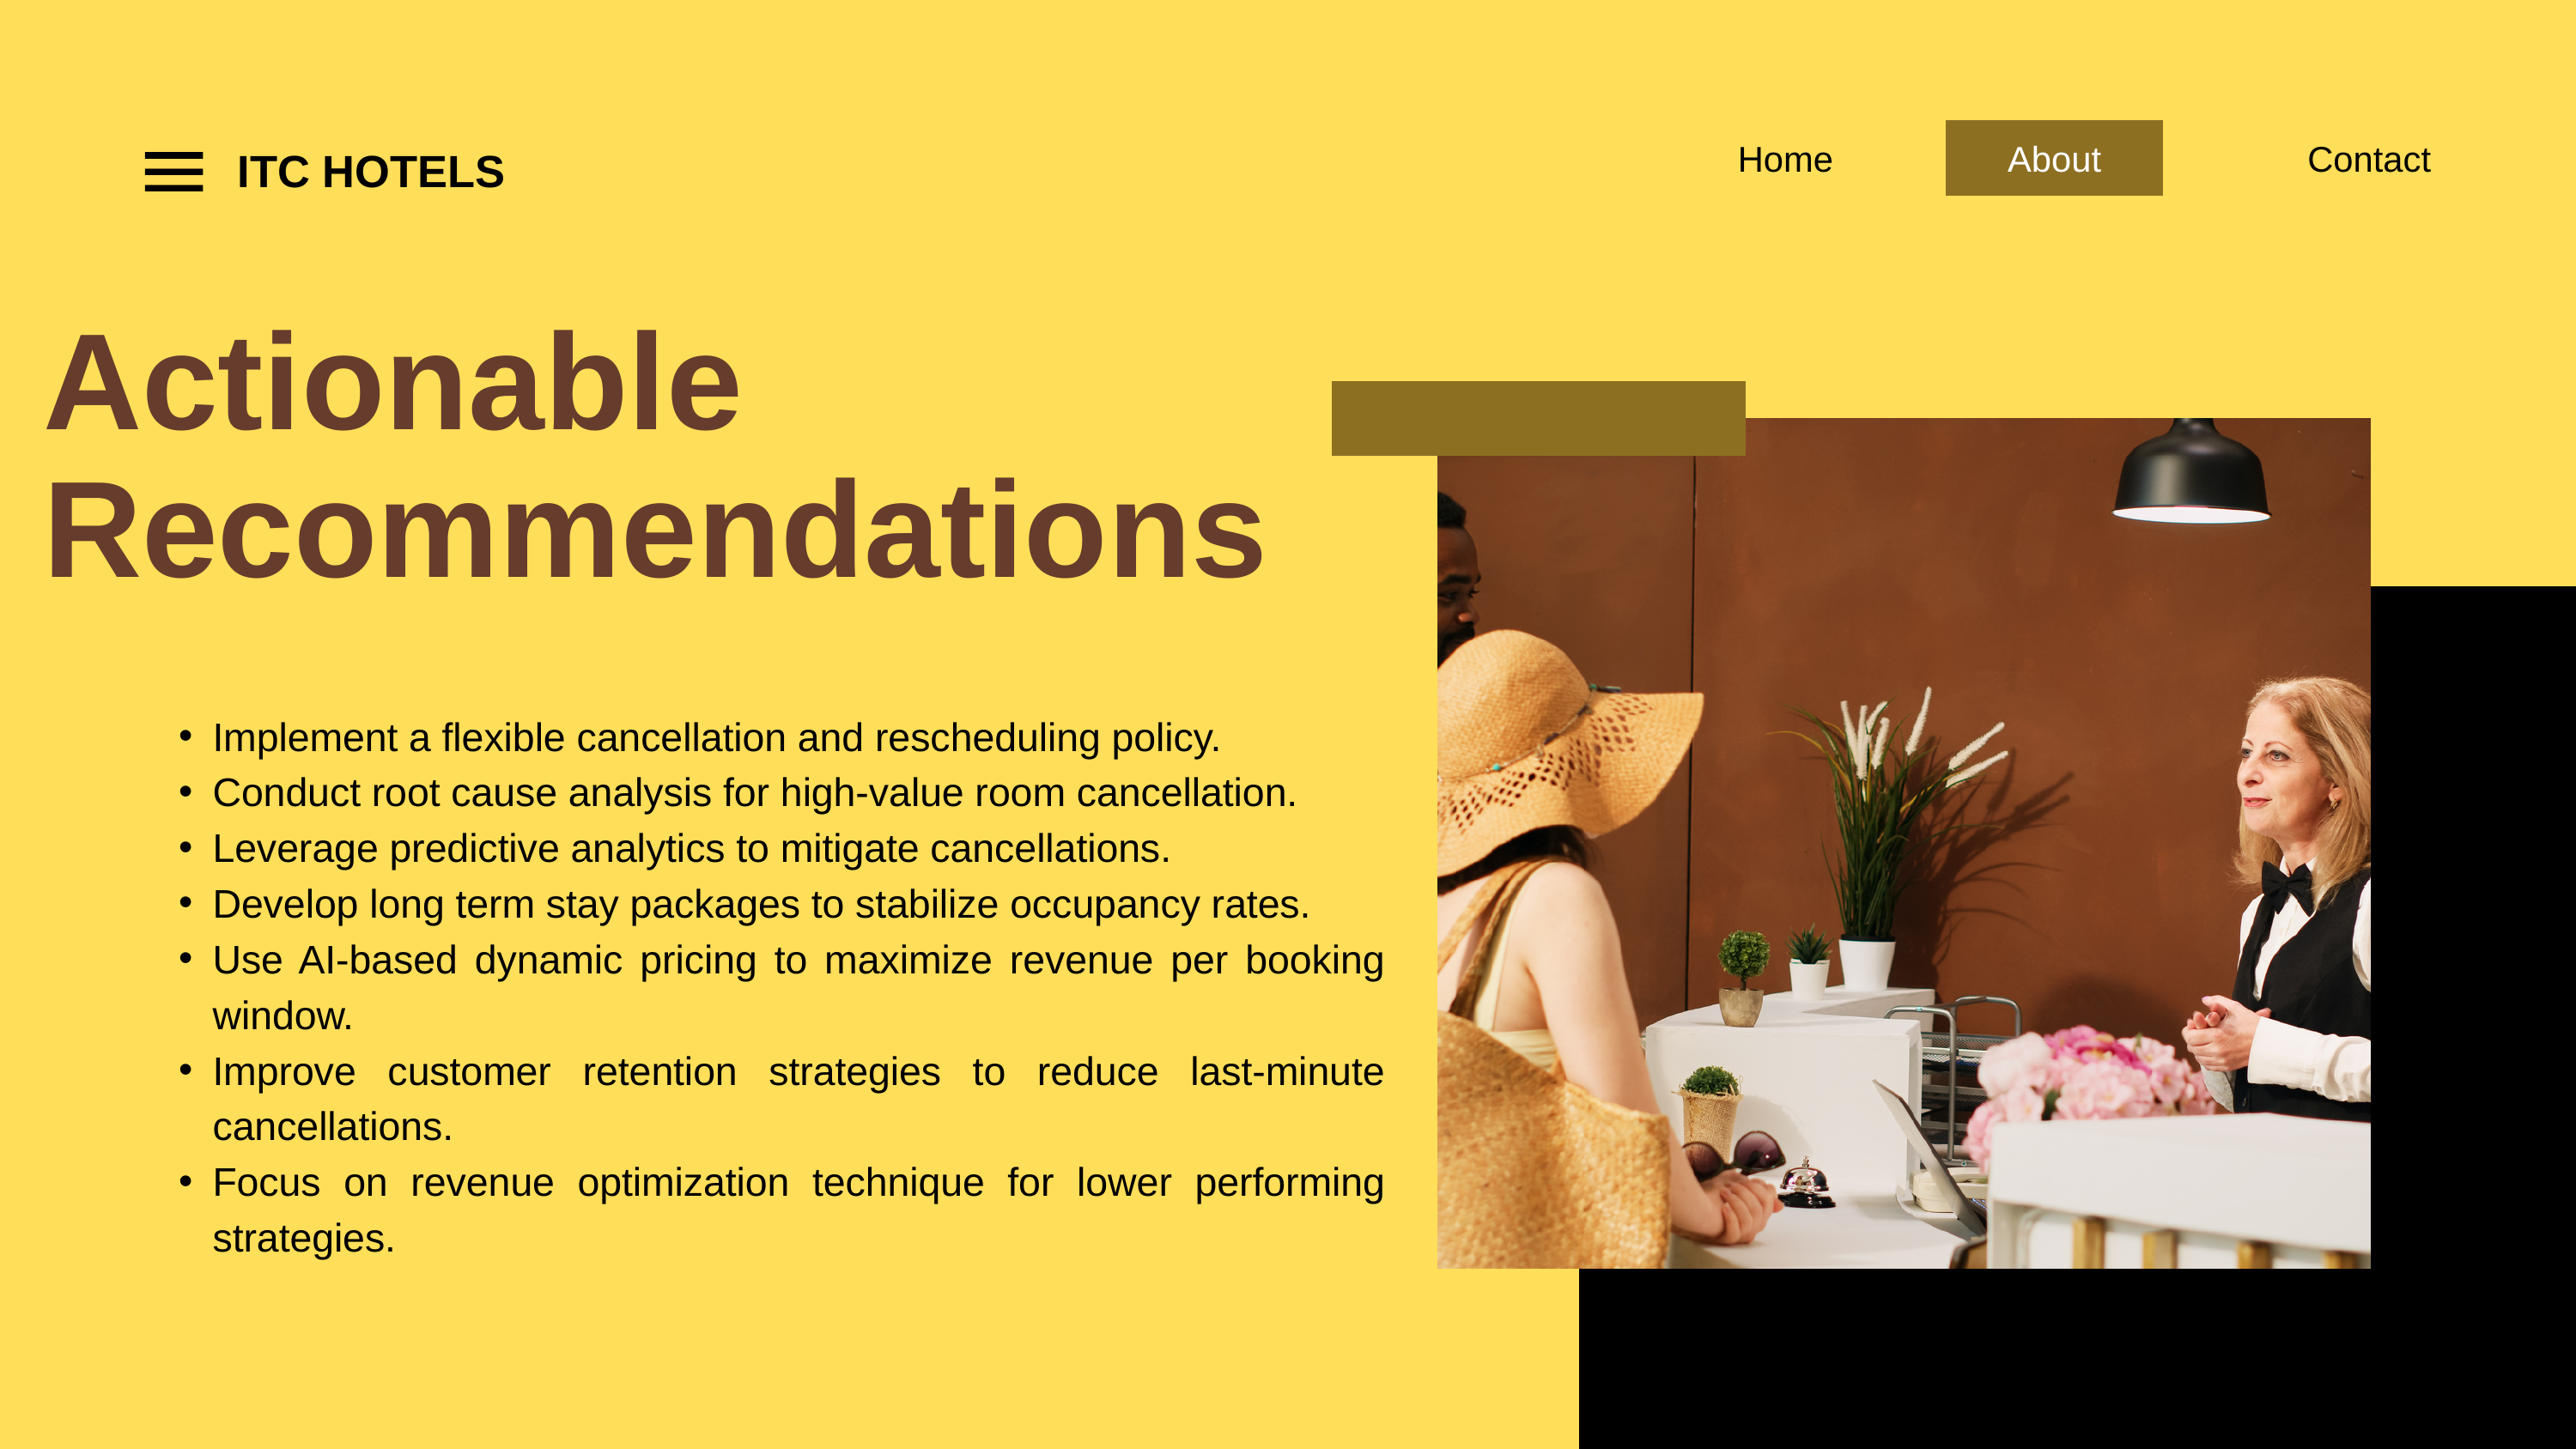

About
Home
Contact
ITC HOTELS

Actionable Recommendations

Implement a flexible cancellation and rescheduling policy.
Conduct root cause analysis for high-value room cancellation.
Leverage predictive analytics to mitigate cancellations.
Develop long term stay packages to stabilize occupancy rates.
Use AI-based dynamic pricing to maximize revenue per booking window.
Improve customer retention strategies to reduce last-minute cancellations.
Focus on revenue optimization technique for lower performing strategies.